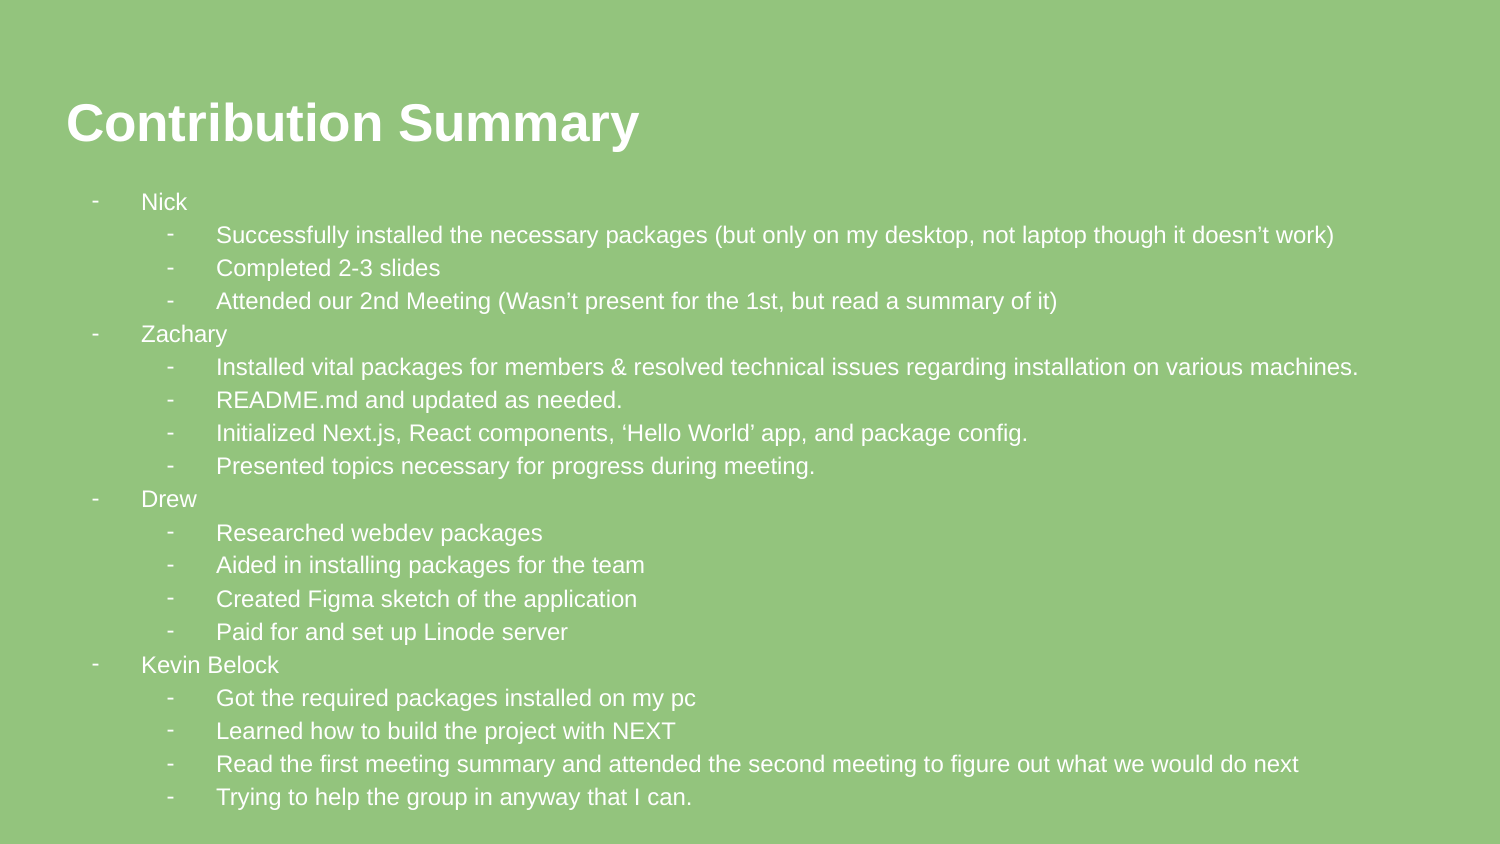

# Contribution Summary
Nick
Successfully installed the necessary packages (but only on my desktop, not laptop though it doesn’t work)
Completed 2-3 slides
Attended our 2nd Meeting (Wasn’t present for the 1st, but read a summary of it)
Zachary
Installed vital packages for members & resolved technical issues regarding installation on various machines.
README.md and updated as needed.
Initialized Next.js, React components, ‘Hello World’ app, and package config.
Presented topics necessary for progress during meeting.
Drew
Researched webdev packages
Aided in installing packages for the team
Created Figma sketch of the application
Paid for and set up Linode server
Kevin Belock
Got the required packages installed on my pc
Learned how to build the project with NEXT
Read the first meeting summary and attended the second meeting to figure out what we would do next
Trying to help the group in anyway that I can.